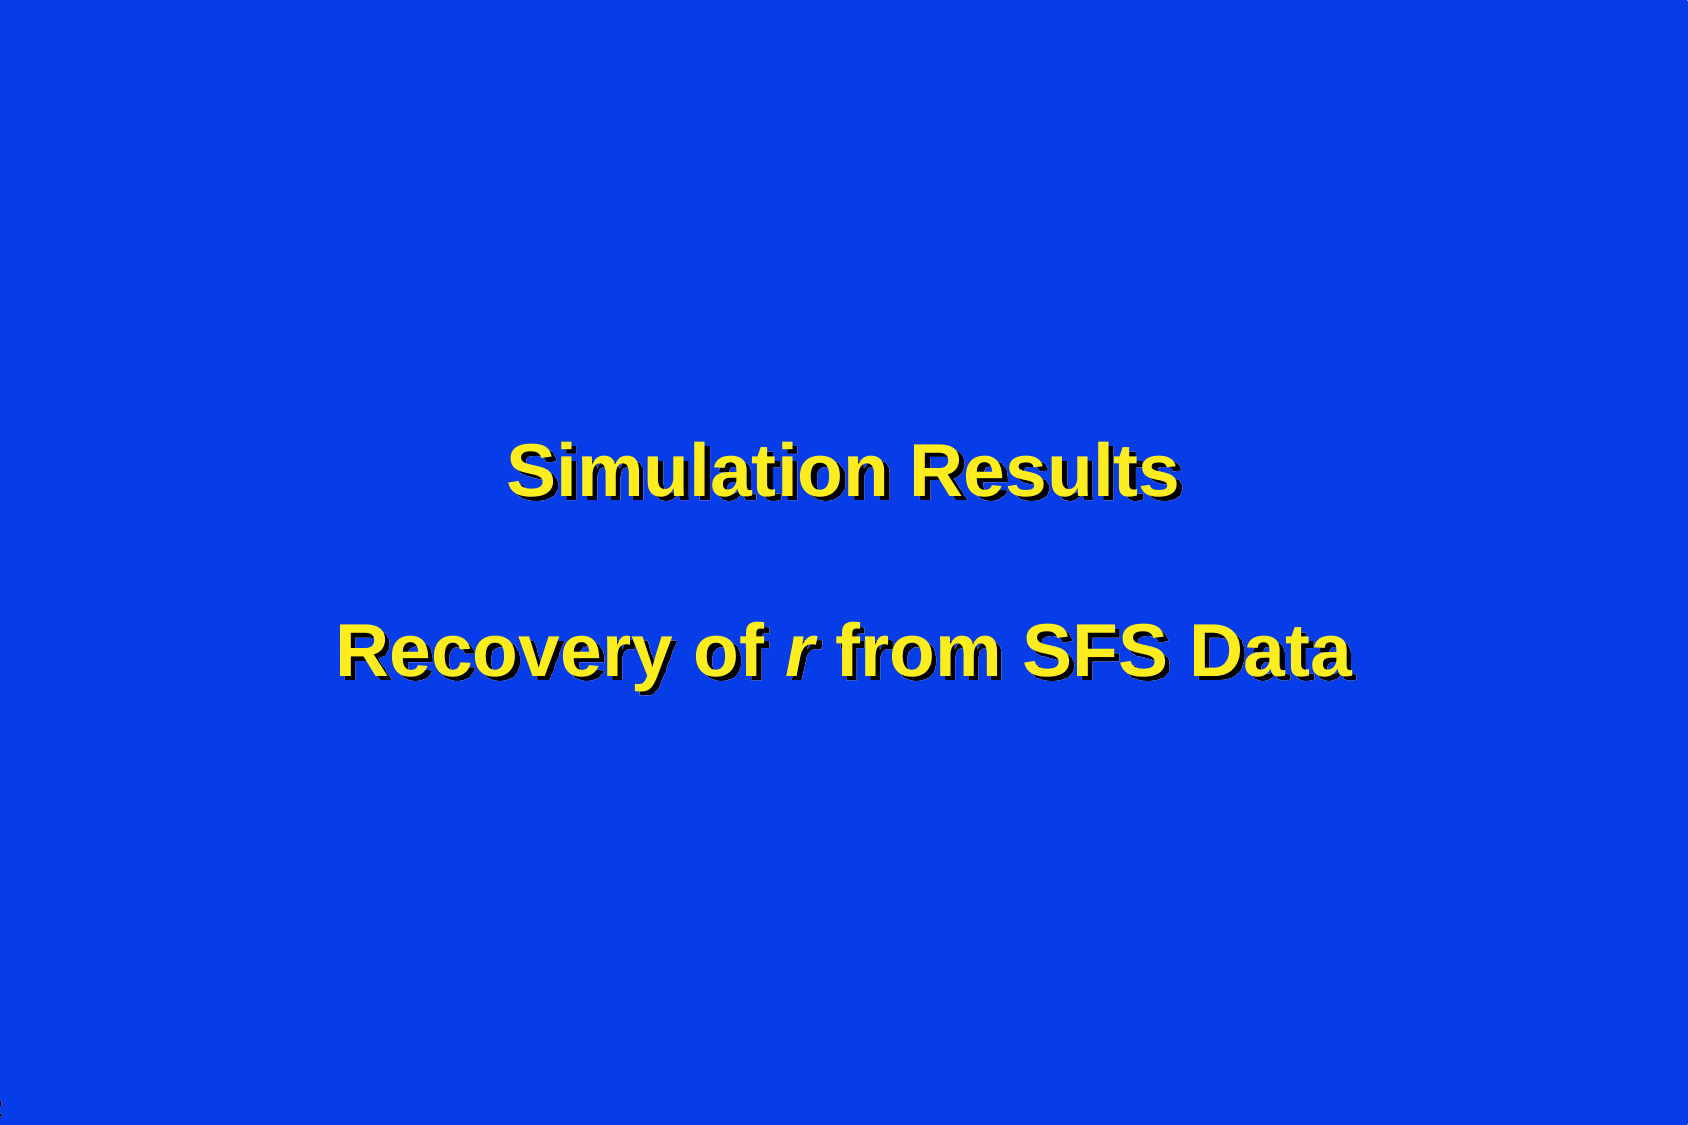

# Simulation Results Recovery of r from SFS Data